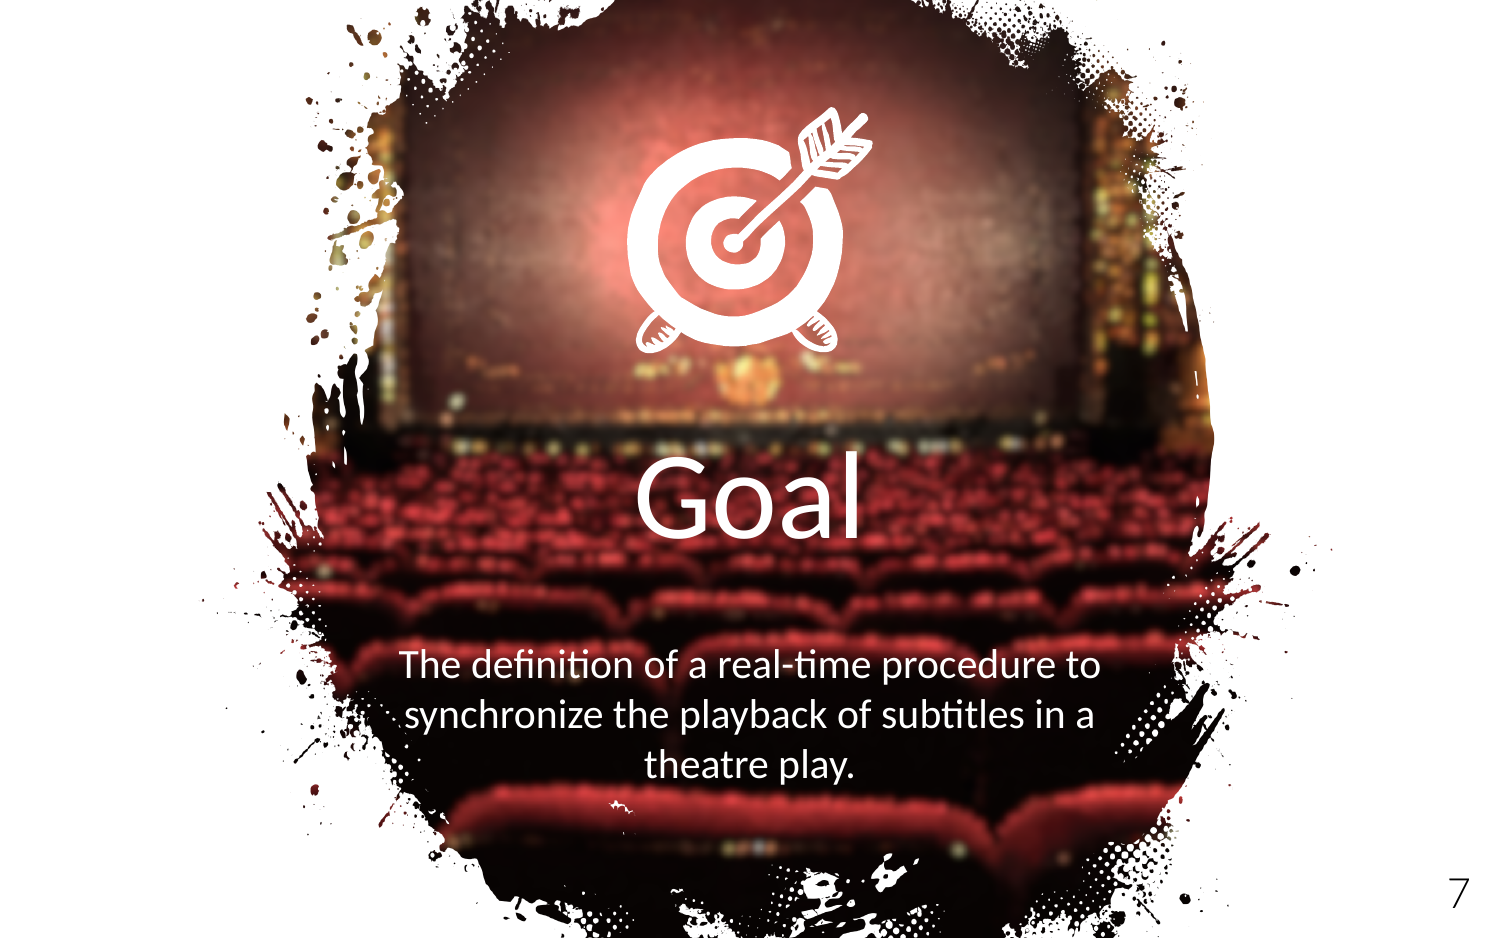

Goal
The definition of a real-time procedure to synchronize the playback of subtitles in a theatre play.
7